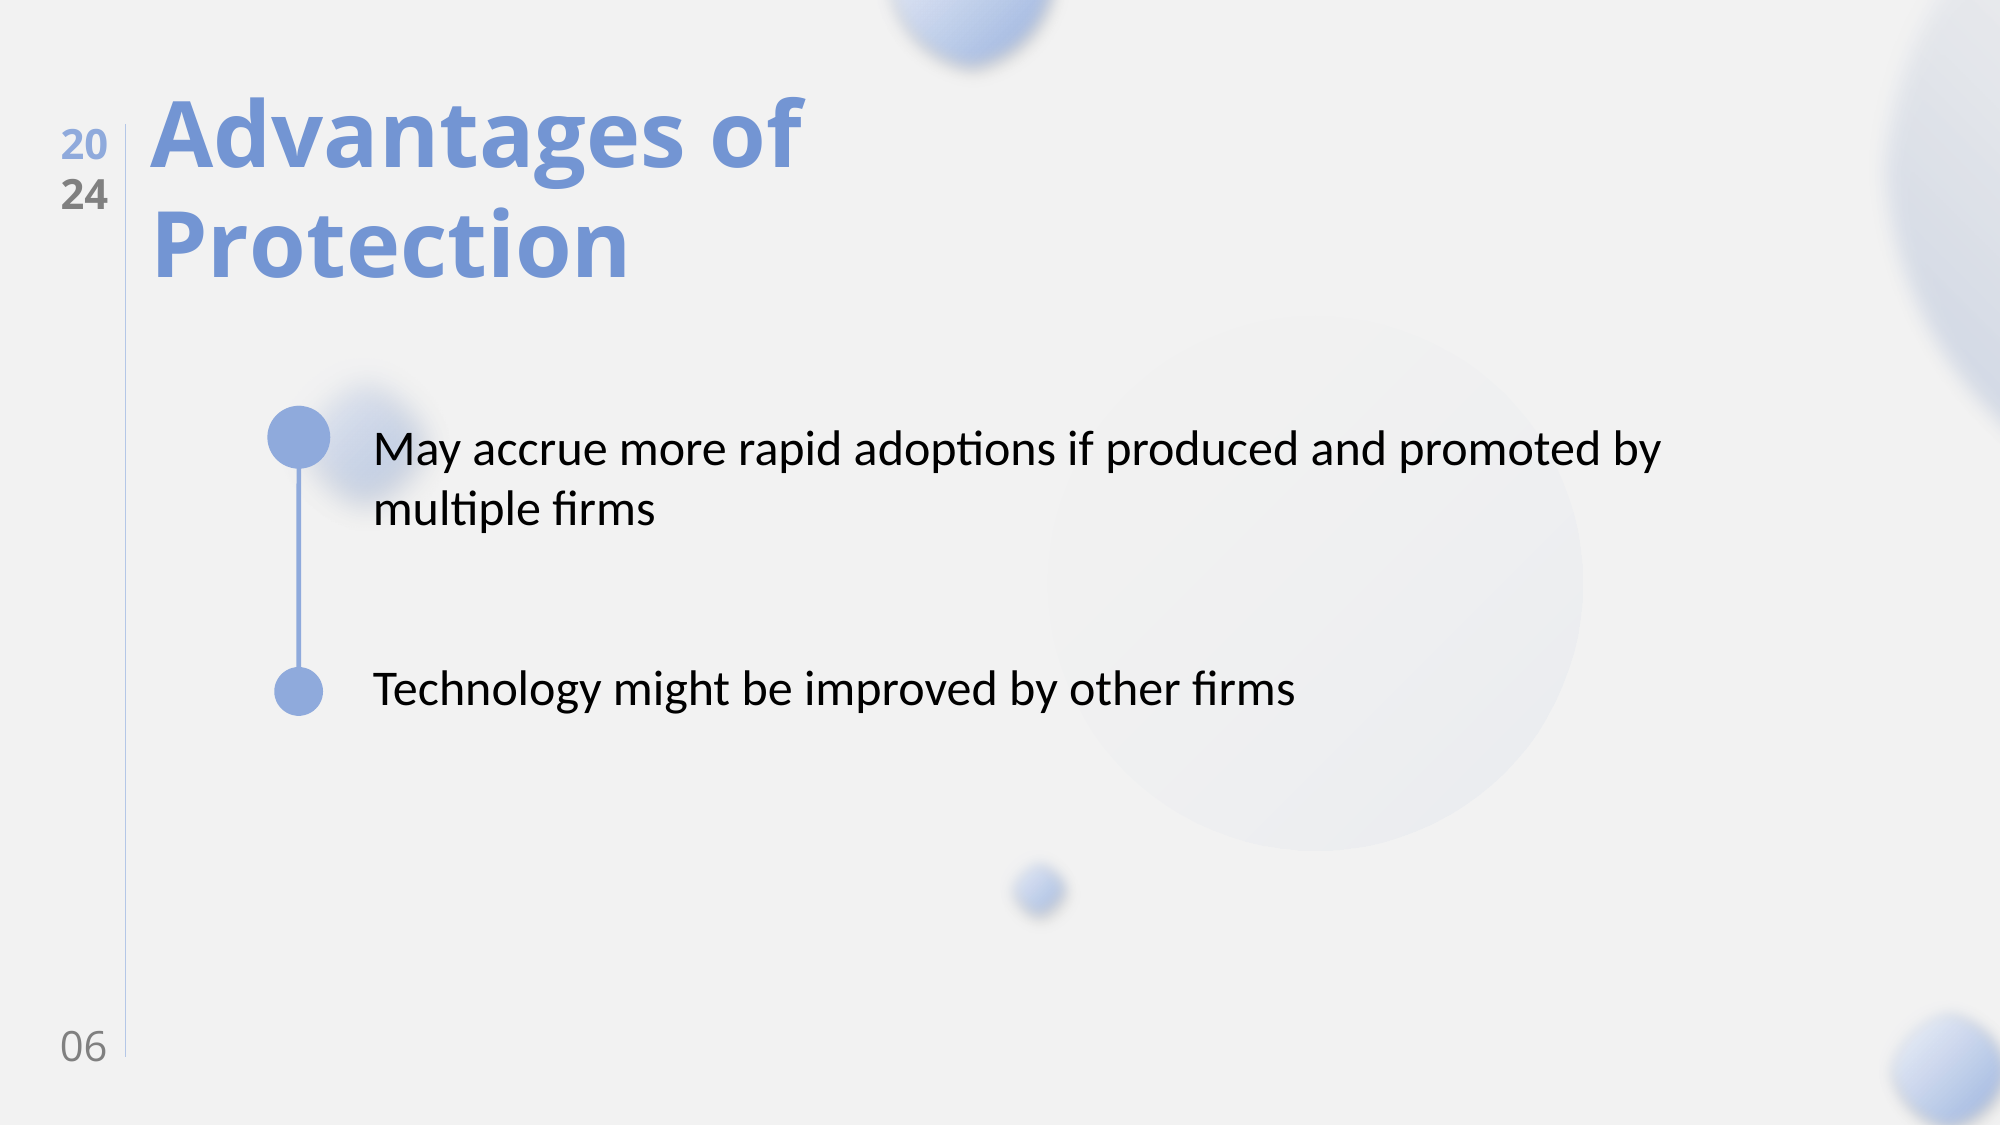

Advantages of Protection
20
24

May accrue more rapid adoptions if produced and promoted by multiple firms

Technology might be improved by other firms

06